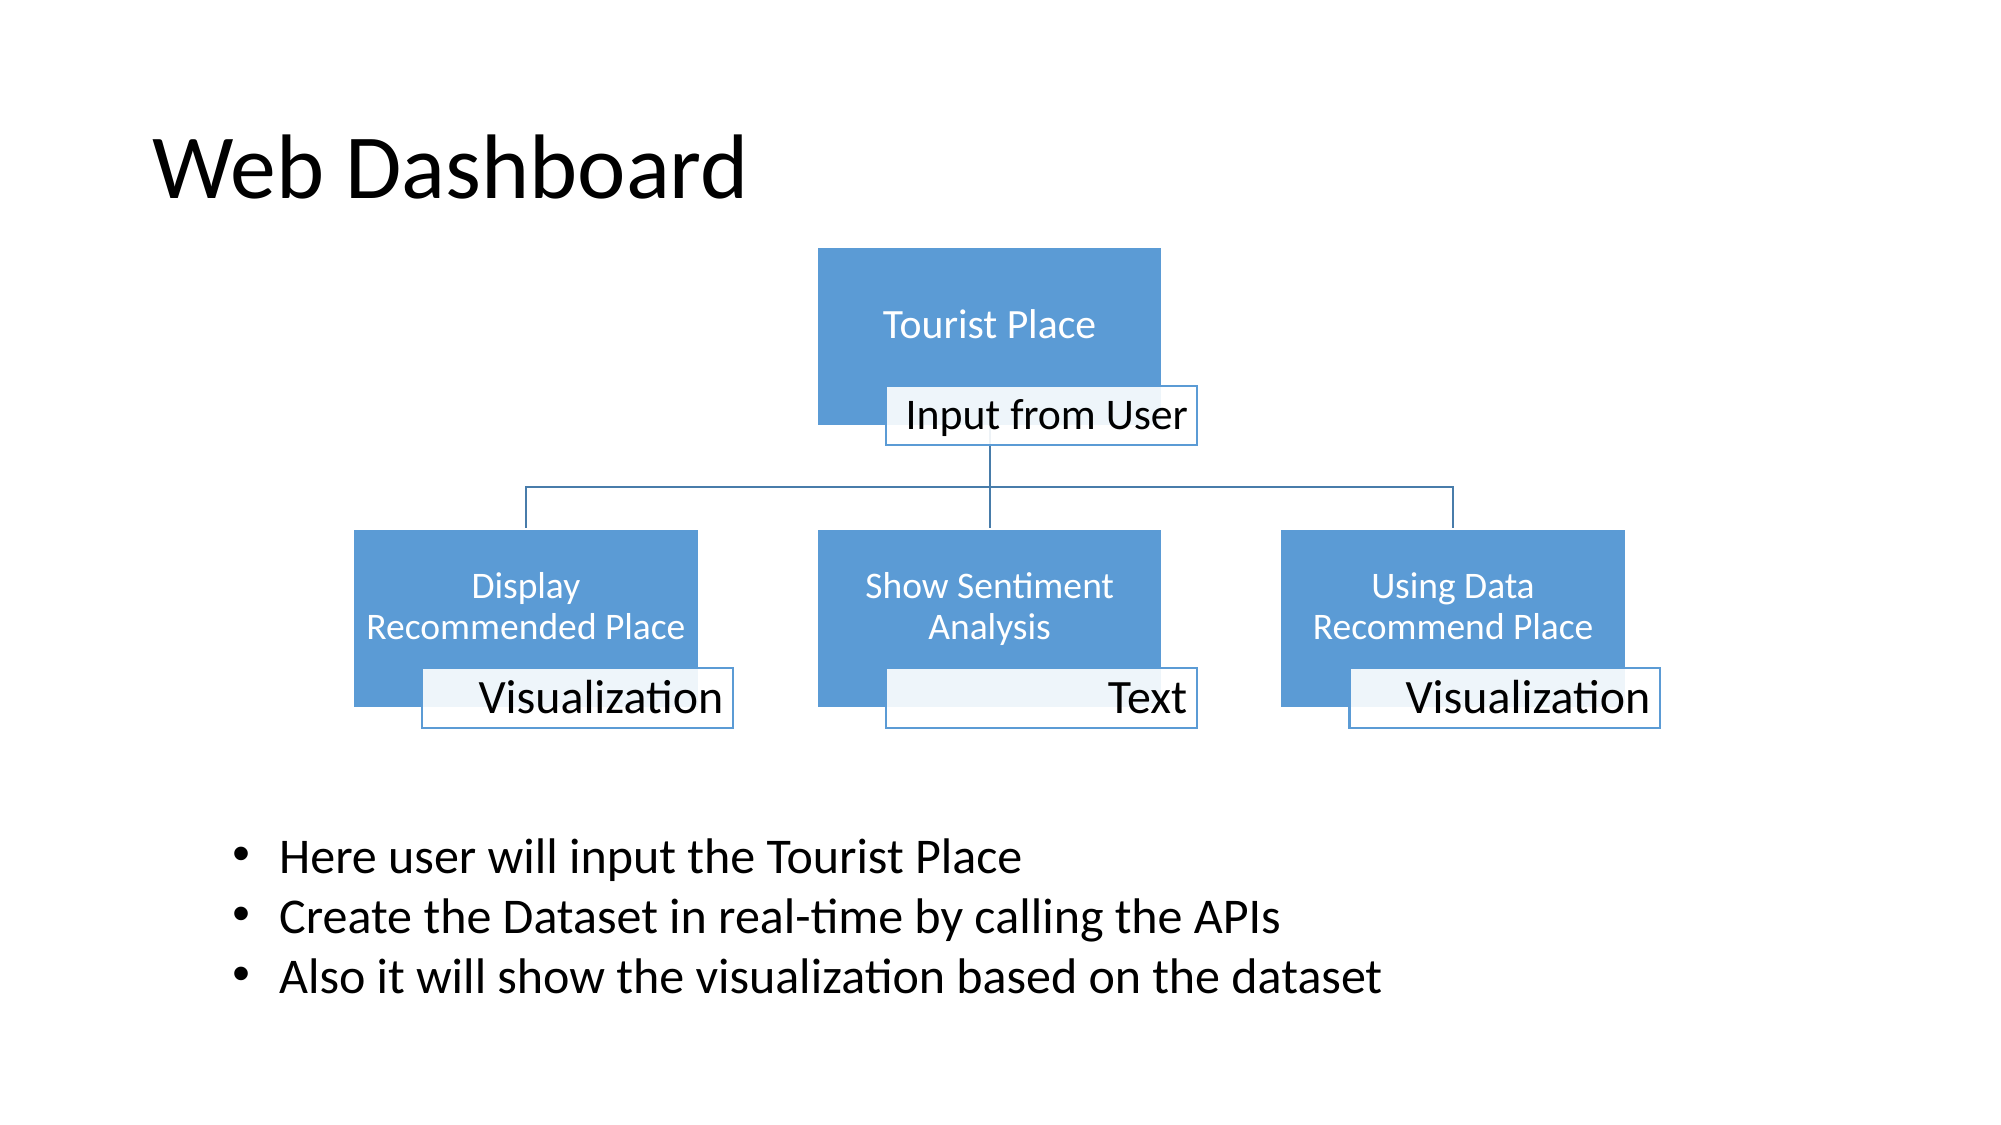

# Web Dashboard
Tourist Place
Input from User
Display Recommended Place
Visualization
Show Sentiment Analysis
Text
Using Data Recommend Place
Visualization
Here user will input the Tourist Place
Create the Dataset in real-time by calling the APIs
Also it will show the visualization based on the dataset